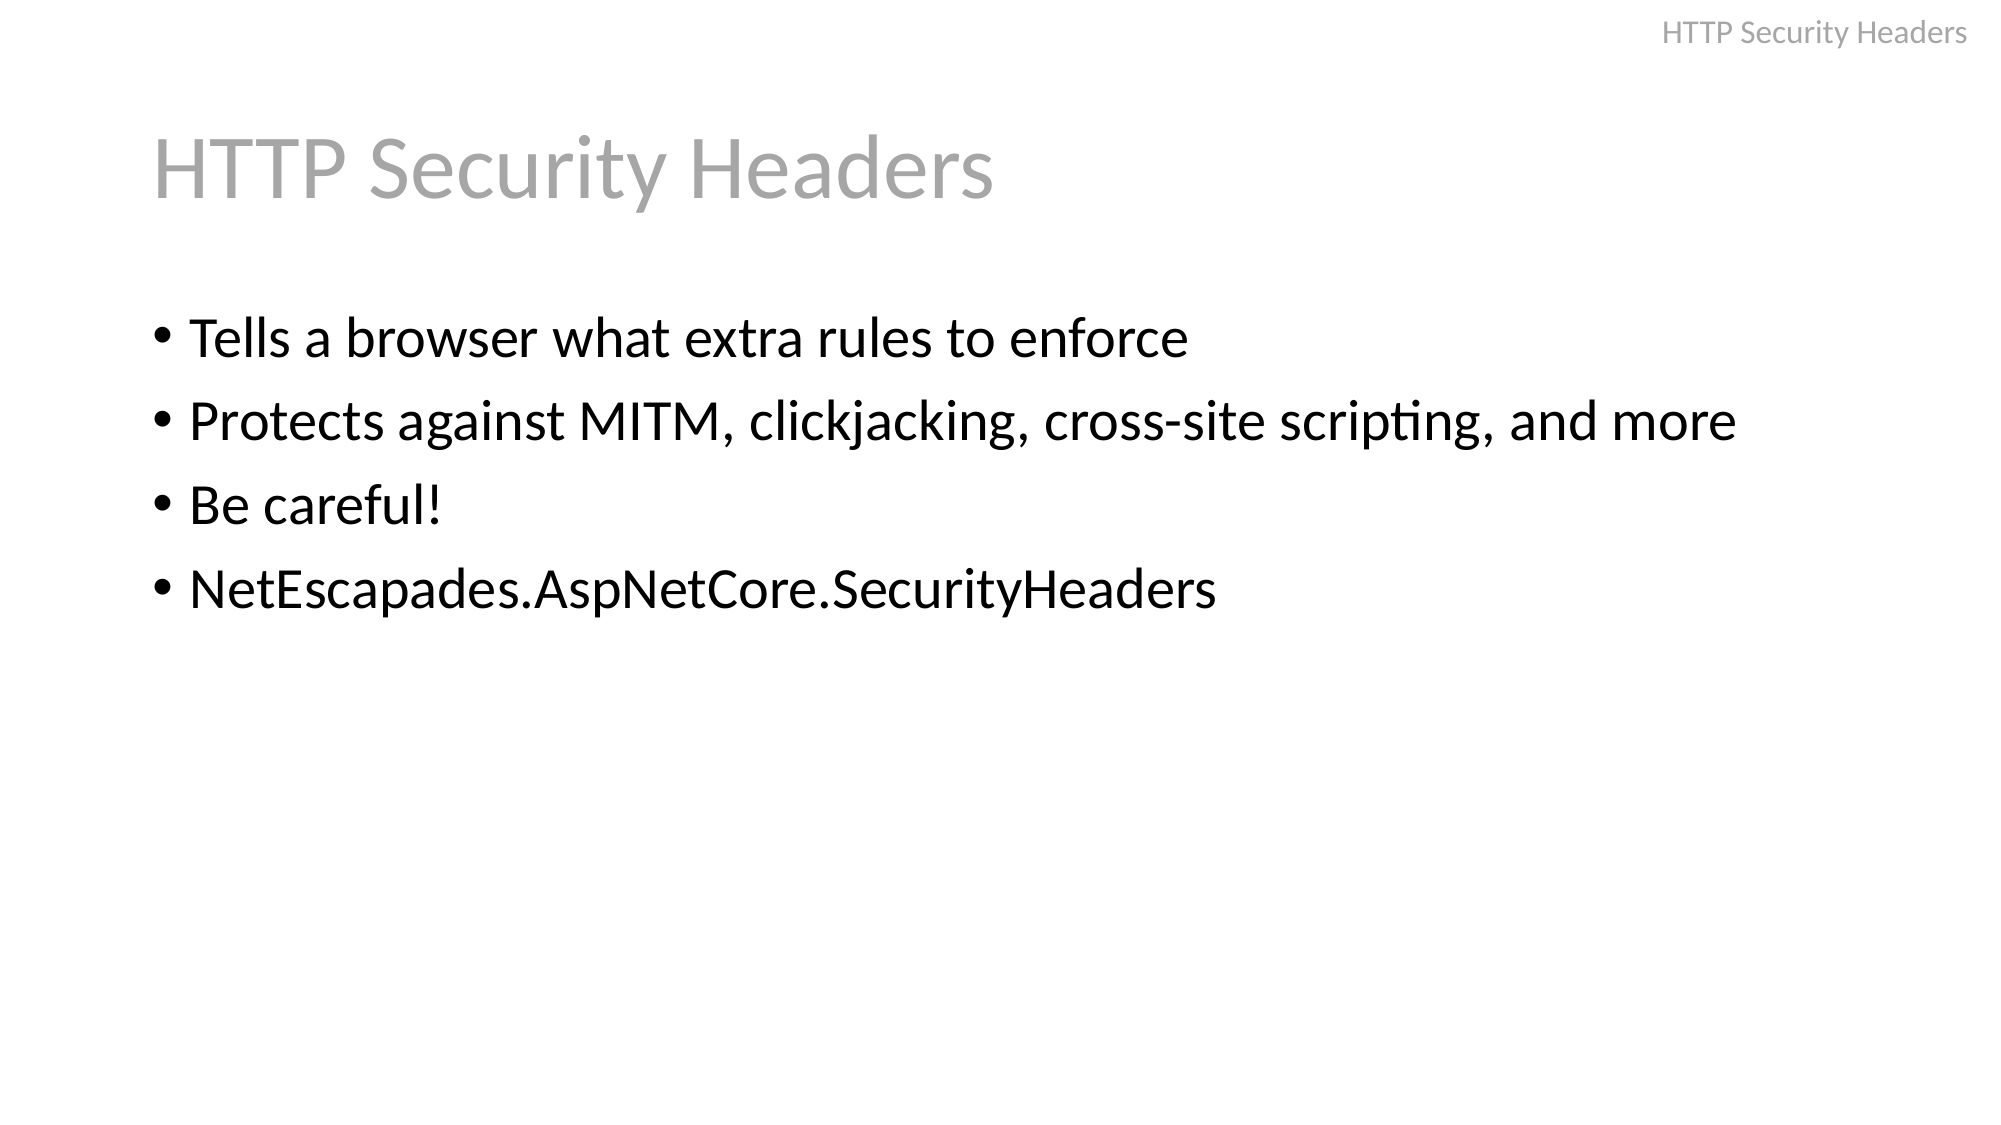

HTTP Security Headers
# HTTP Security Headers
Tells a browser what extra rules to enforce
Protects against MITM, clickjacking, cross-site scripting, and more
Be careful!
NetEscapades.AspNetCore.SecurityHeaders